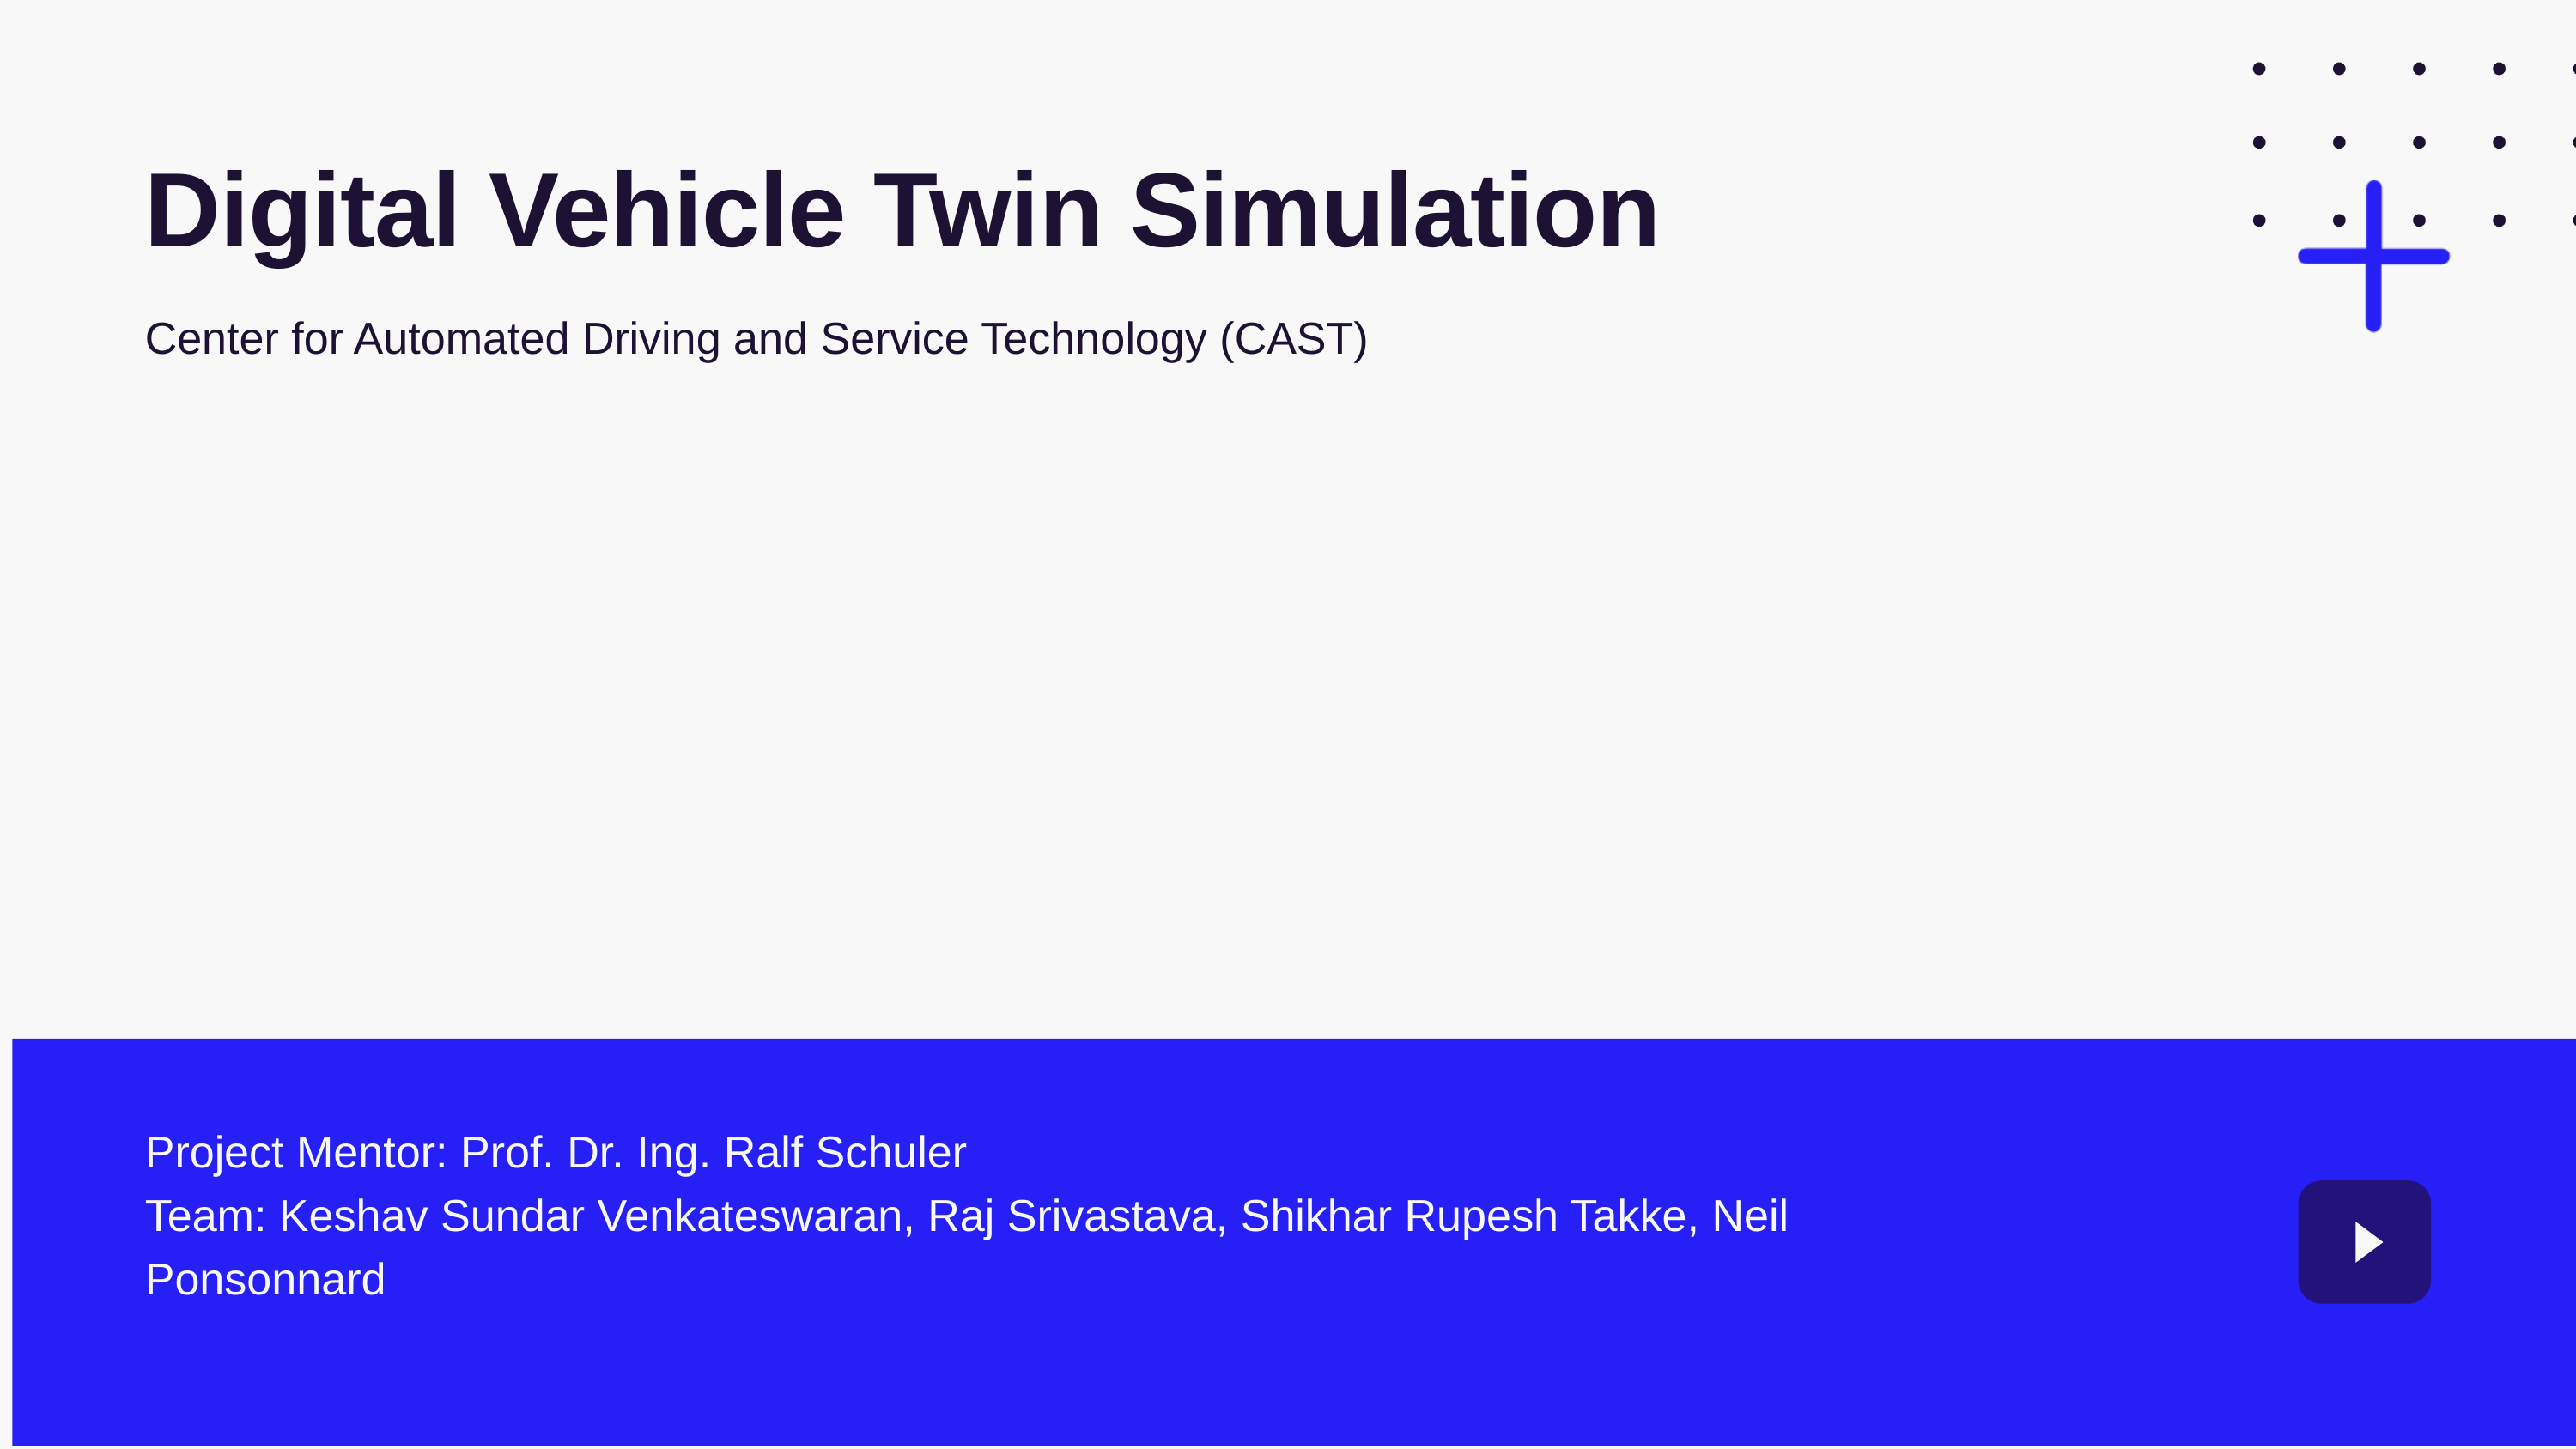

Digital Vehicle Twin Simulation

Center for Automated Driving and Service Technology (CAST)

Project Mentor: Prof. Dr. Ing. Ralf Schuler
Team: Keshav Sundar Venkateswaran, Raj Srivastava, Shikhar Rupesh Takke, Neil Ponsonnard